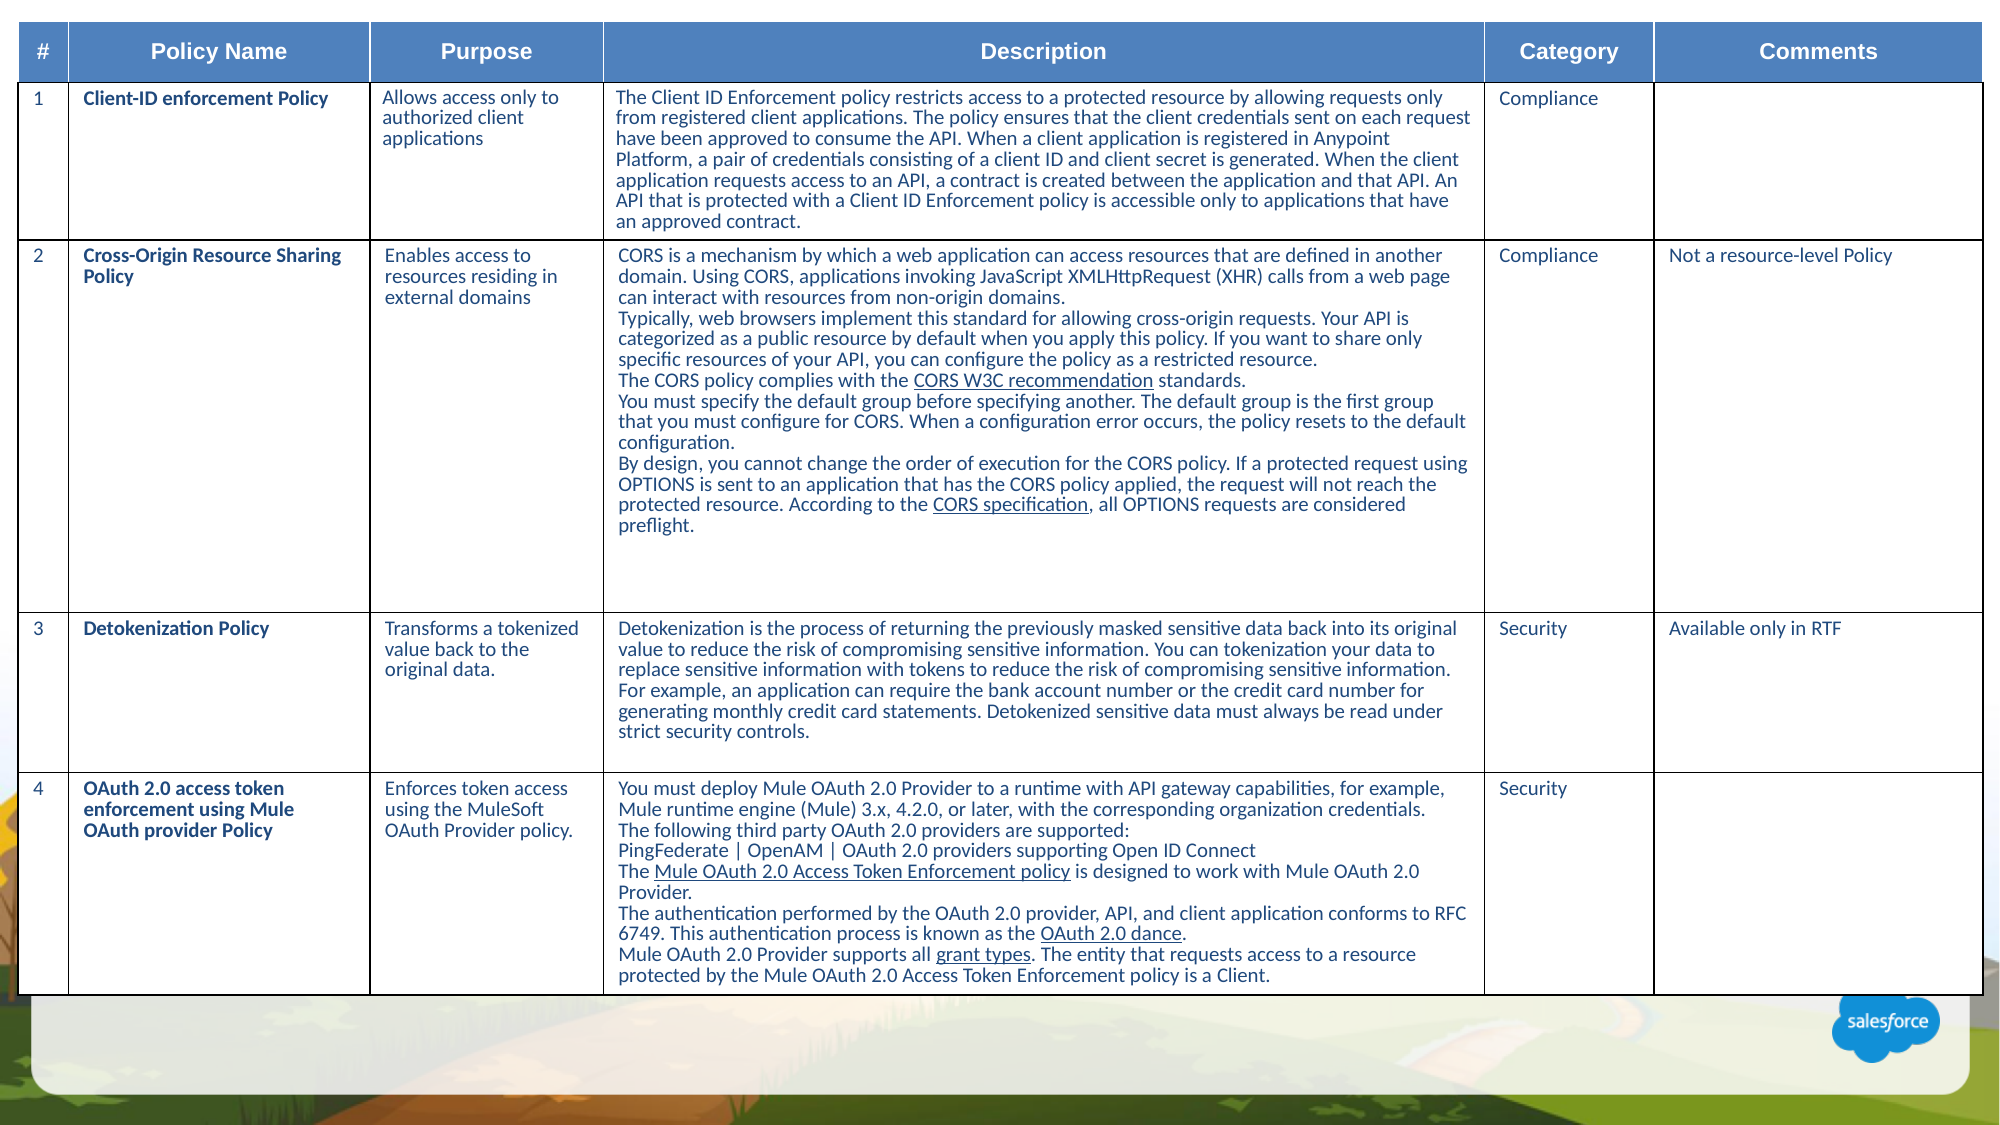

| # | Policy Name | Purpose | Description | Category | Comments |
| --- | --- | --- | --- | --- | --- |
| 1 | Client-ID enforcement Policy | Allows access only to authorized client applications | The Client ID Enforcement policy restricts access to a protected resource by allowing requests only from registered client applications. The policy ensures that the client credentials sent on each request have been approved to consume the API. When a client application is registered in Anypoint Platform, a pair of credentials consisting of a client ID and client secret is generated. When the client application requests access to an API, a contract is created between the application and that API. An API that is protected with a Client ID Enforcement policy is accessible only to applications that have an approved contract. | Compliance |  |
| 2 | Cross-Origin Resource Sharing Policy | Enables access to resources residing in external domains | CORS is a mechanism by which a web application can access resources that are defined in another domain. Using CORS, applications invoking JavaScript XMLHttpRequest (XHR) calls from a web page can interact with resources from non-origin domains. Typically, web browsers implement this standard for allowing cross-origin requests. Your API is categorized as a public resource by default when you apply this policy. If you want to share only specific resources of your API, you can configure the policy as a restricted resource. The CORS policy complies with the CORS W3C recommendation standards. You must specify the default group before specifying another. The default group is the first group that you must configure for CORS. When a configuration error occurs, the policy resets to the default configuration. By design, you cannot change the order of execution for the CORS policy. If a protected request using OPTIONS is sent to an application that has the CORS policy applied, the request will not reach the protected resource. According to the CORS specification, all OPTIONS requests are considered preflight. | Compliance | Not a resource-level Policy |
| 3 | Detokenization Policy | Transforms a tokenized value back to the original data. | Detokenization is the process of returning the previously masked sensitive data back into its original value to reduce the risk of compromising sensitive information. You can tokenization your data to replace sensitive information with tokens to reduce the risk of compromising sensitive information. For example, an application can require the bank account number or the credit card number for generating monthly credit card statements. Detokenized sensitive data must always be read under strict security controls. | Security | Available only in RTF |
| 4 | OAuth 2.0 access token enforcement using Mule OAuth provider Policy | Enforces token access using the MuleSoft OAuth Provider policy. | You must deploy Mule OAuth 2.0 Provider to a runtime with API gateway capabilities, for example, Mule runtime engine (Mule) 3.x, 4.2.0, or later, with the corresponding organization credentials. The following third party OAuth 2.0 providers are supported: PingFederate | OpenAM | OAuth 2.0 providers supporting Open ID Connect The Mule OAuth 2.0 Access Token Enforcement policy is designed to work with Mule OAuth 2.0 Provider. The authentication performed by the OAuth 2.0 provider, API, and client application conforms to RFC 6749. This authentication process is known as the OAuth 2.0 dance. Mule OAuth 2.0 Provider supports all grant types. The entity that requests access to a resource protected by the Mule OAuth 2.0 Access Token Enforcement policy is a Client. | Security |  |